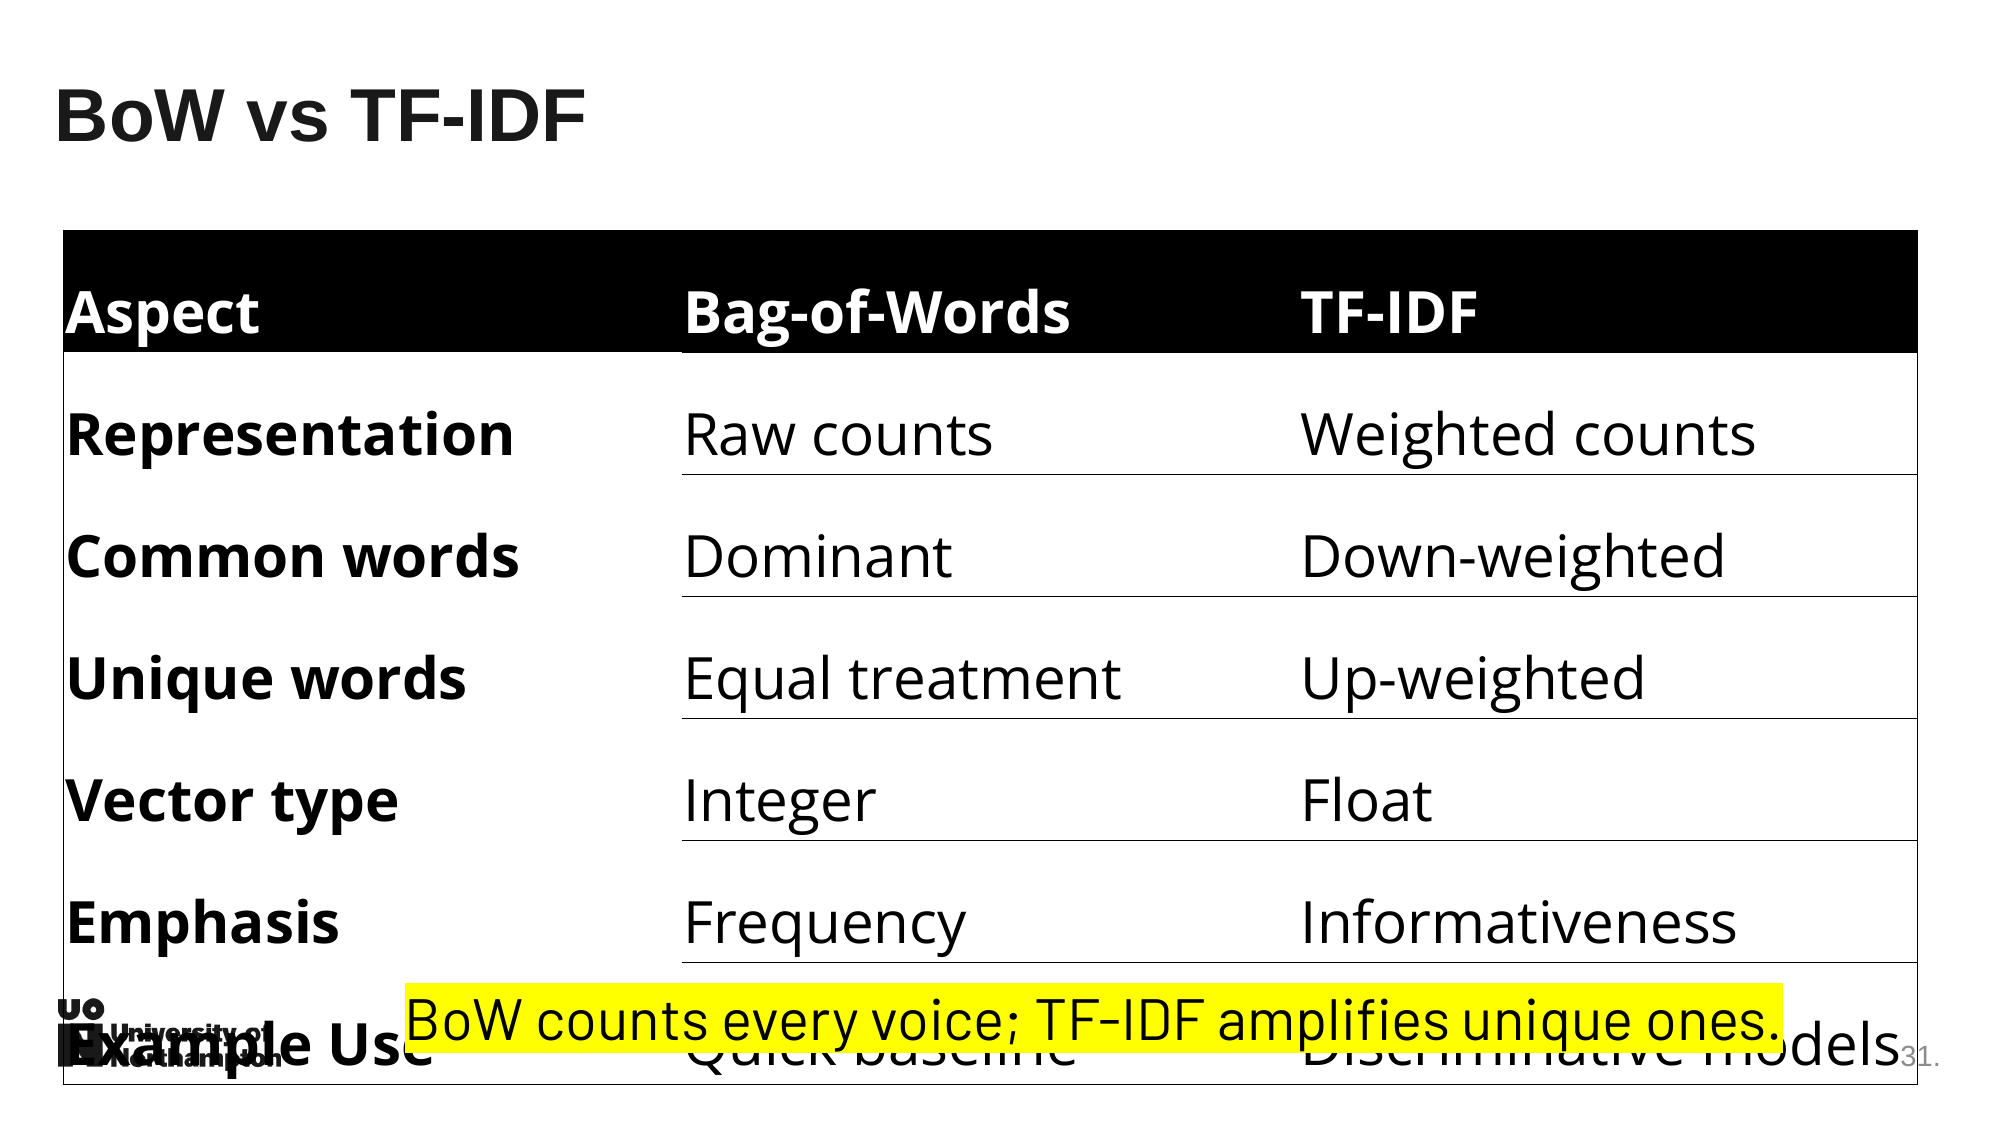

# BoW vs TF-IDF
| Aspect | Bag-of-Words | TF-IDF |
| --- | --- | --- |
| Representation | Raw counts | Weighted counts |
| Common words | Dominant | Down-weighted |
| Unique words | Equal treatment | Up-weighted |
| Vector type | Integer | Float |
| Emphasis | Frequency | Informativeness |
| Example Use | Quick baseline | Discriminative models |
BoW counts every voice; TF-IDF amplifies unique ones.
31.